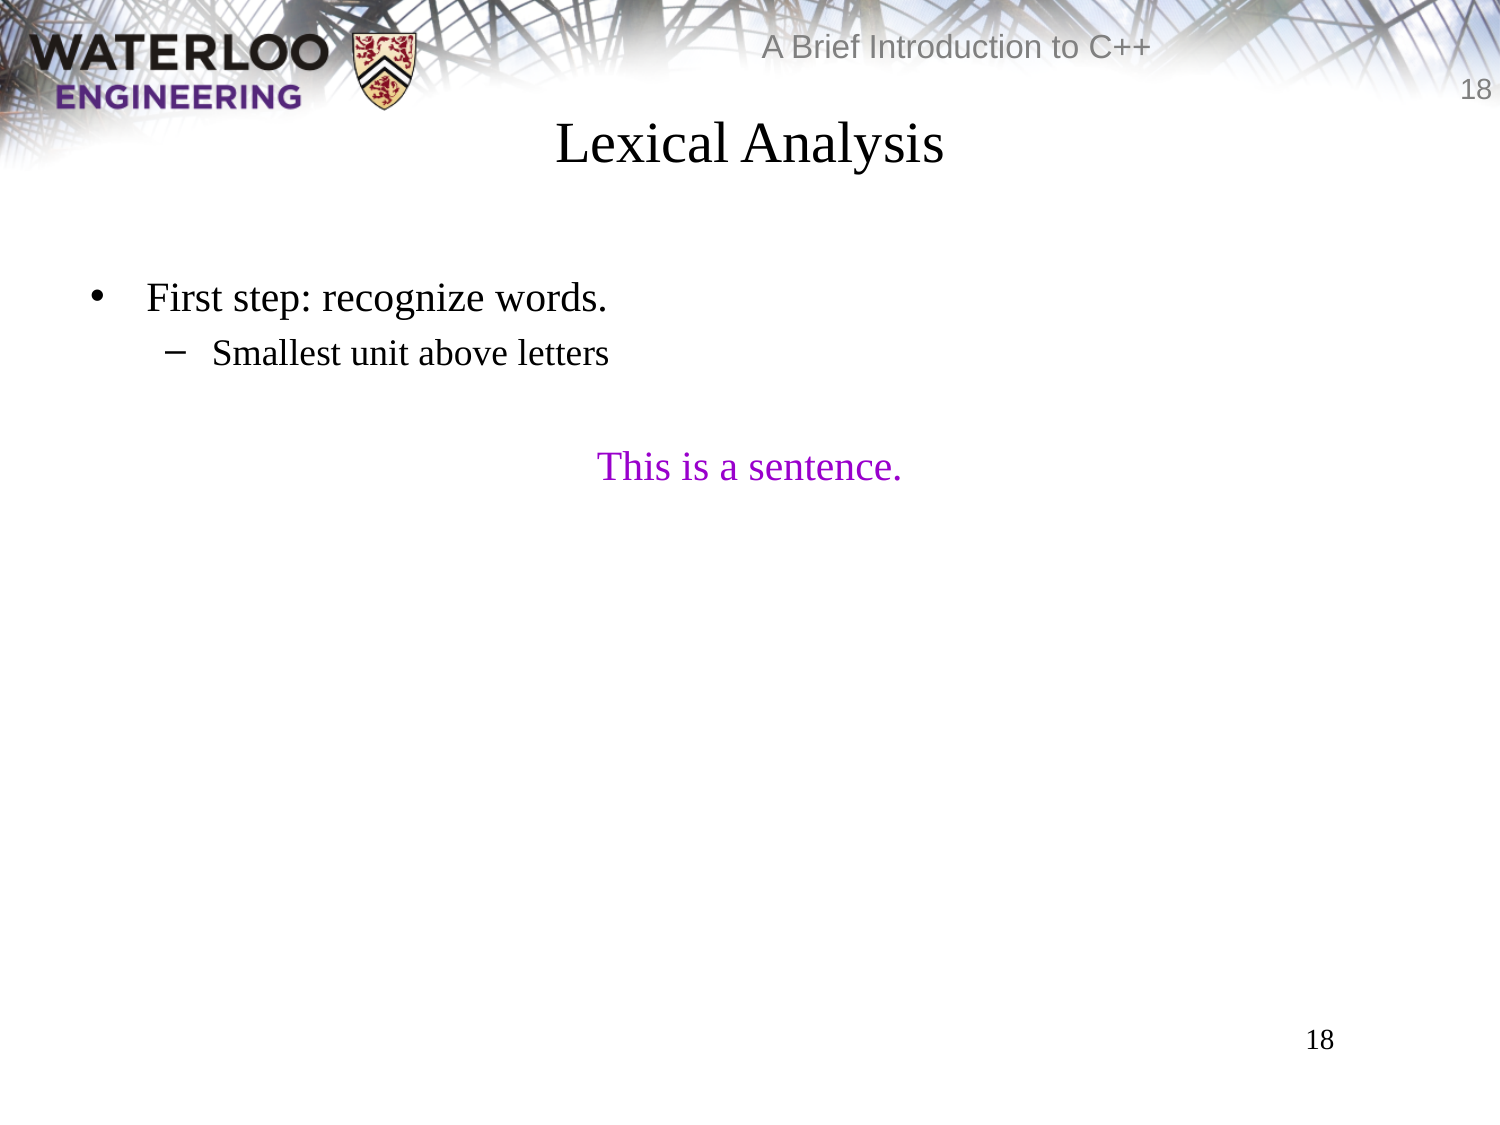

# Lexical Analysis
First step: recognize words.
Smallest unit above letters

This is a sentence.

18